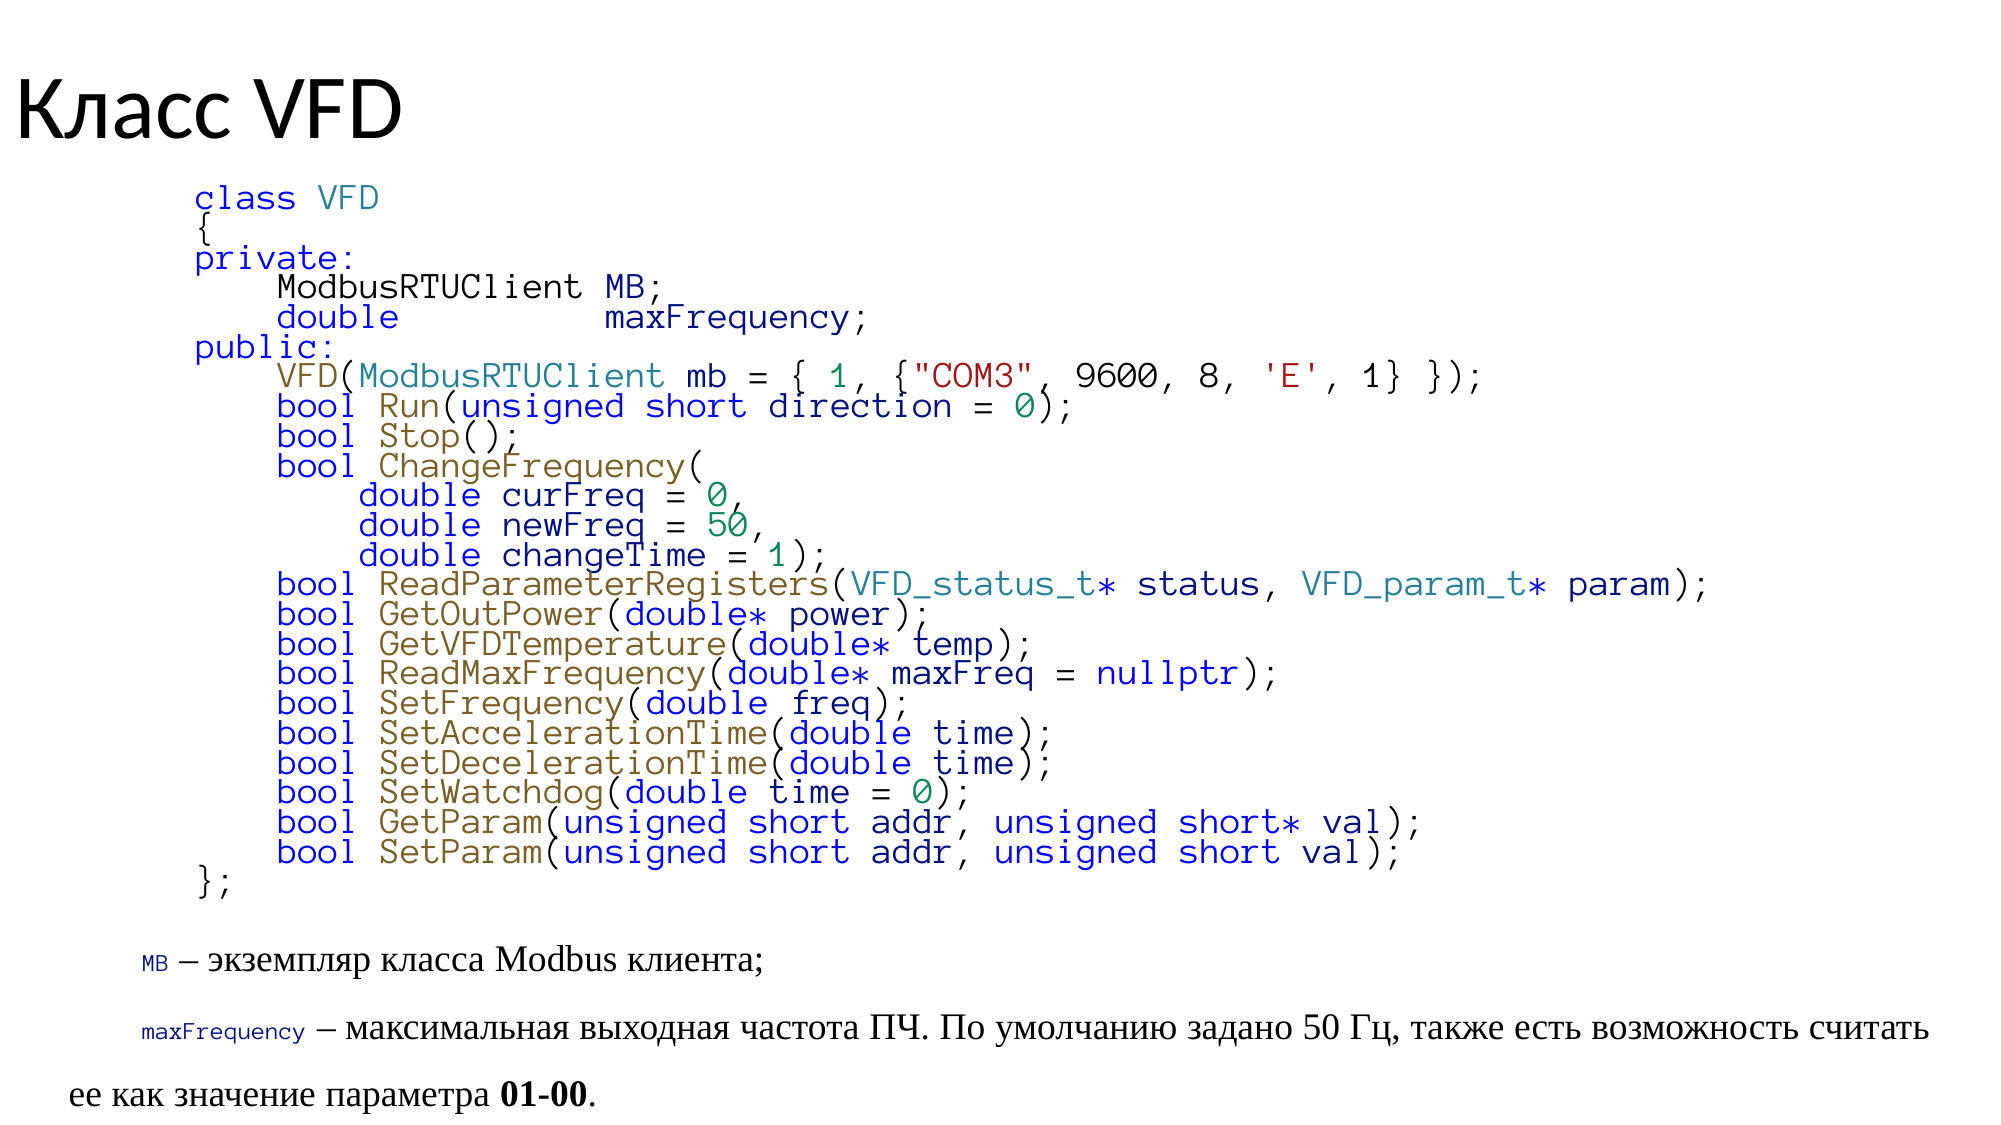

# Класс VFD
class VFD
{
private:
    ModbusRTUClient MB;
    double          maxFrequency;
public:
    VFD(ModbusRTUClient mb = { 1, {"COM3", 9600, 8, 'E', 1} });
    bool Run(unsigned short direction = 0);
    bool Stop();
    bool ChangeFrequency(
        double curFreq = 0,
        double newFreq = 50,
        double changeTime = 1);
    bool ReadParameterRegisters(VFD_status_t* status, VFD_param_t* param);
    bool GetOutPower(double* power);
    bool GetVFDTemperature(double* temp);
    bool ReadMaxFrequency(double* maxFreq = nullptr);
    bool SetFrequency(double freq);
    bool SetAccelerationTime(double time);
    bool SetDecelerationTime(double time);
    bool SetWatchdog(double time = 0);
    bool GetParam(unsigned short addr, unsigned short* val);
    bool SetParam(unsigned short addr, unsigned short val);
};
MB – экземпляр класса Modbus клиента;
maxFrequency – максимальная выходная частота ПЧ. По умолчанию задано 50 Гц, также есть возможность считать ее как значение параметра 01-00.